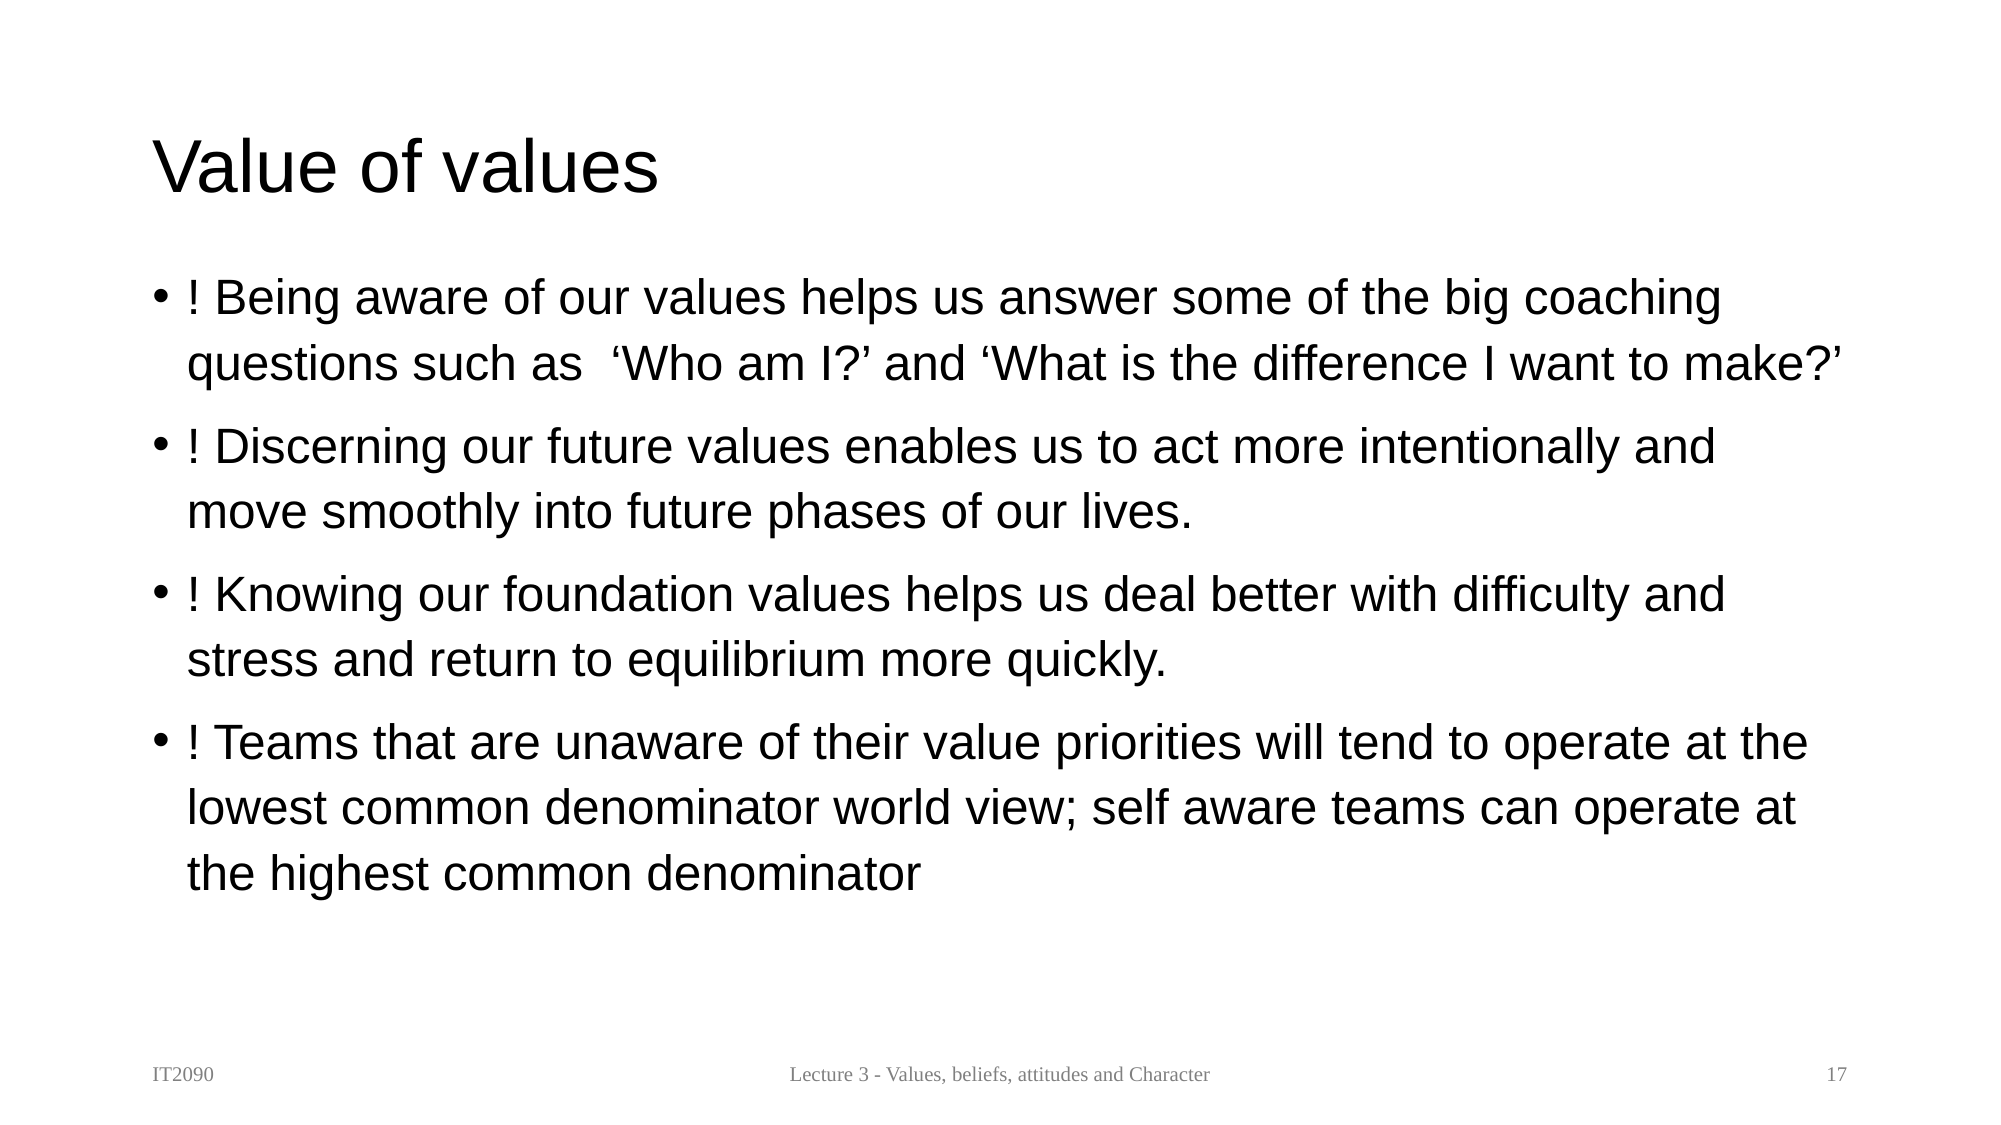

# Value of values
! Being aware of our values helps us answer some of the big coaching questions such as  ‘Who am I?’ and ‘What is the difference I want to make?’
! Discerning our future values enables us to act more intentionally and move smoothly into future phases of our lives.
! Knowing our foundation values helps us deal better with difficulty and stress and return to equilibrium more quickly.
! Teams that are unaware of their value priorities will tend to operate at the lowest common denominator world view; self aware teams can operate at the highest common denominator
IT2090
Lecture 3 - Values, beliefs, attitudes and Character
17